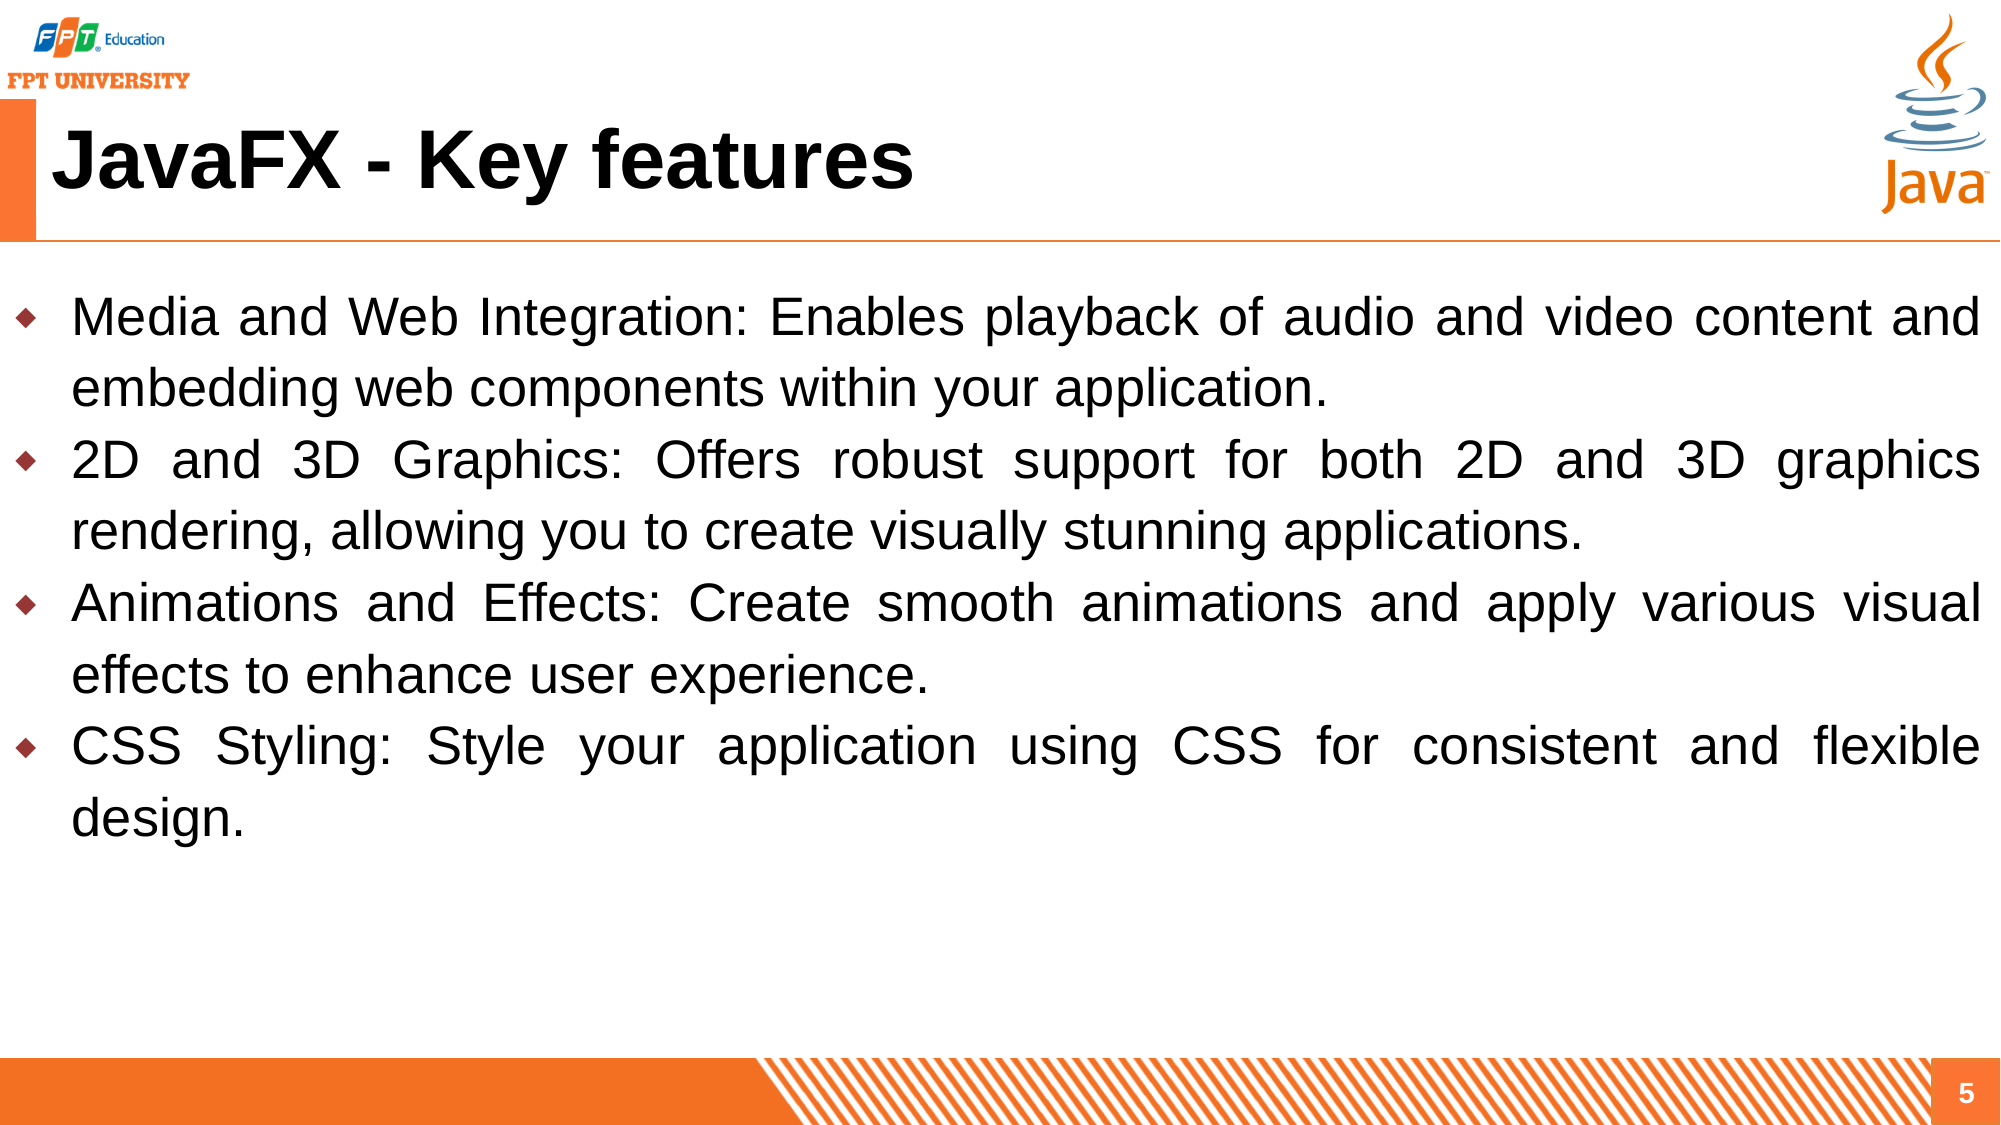

# JavaFX - Key features
Media and Web Integration: Enables playback of audio and video content and embedding web components within your application.
2D and 3D Graphics: Offers robust support for both 2D and 3D graphics rendering, allowing you to create visually stunning applications.
Animations and Effects: Create smooth animations and apply various visual effects to enhance user experience.
CSS Styling: Style your application using CSS for consistent and flexible design.
5